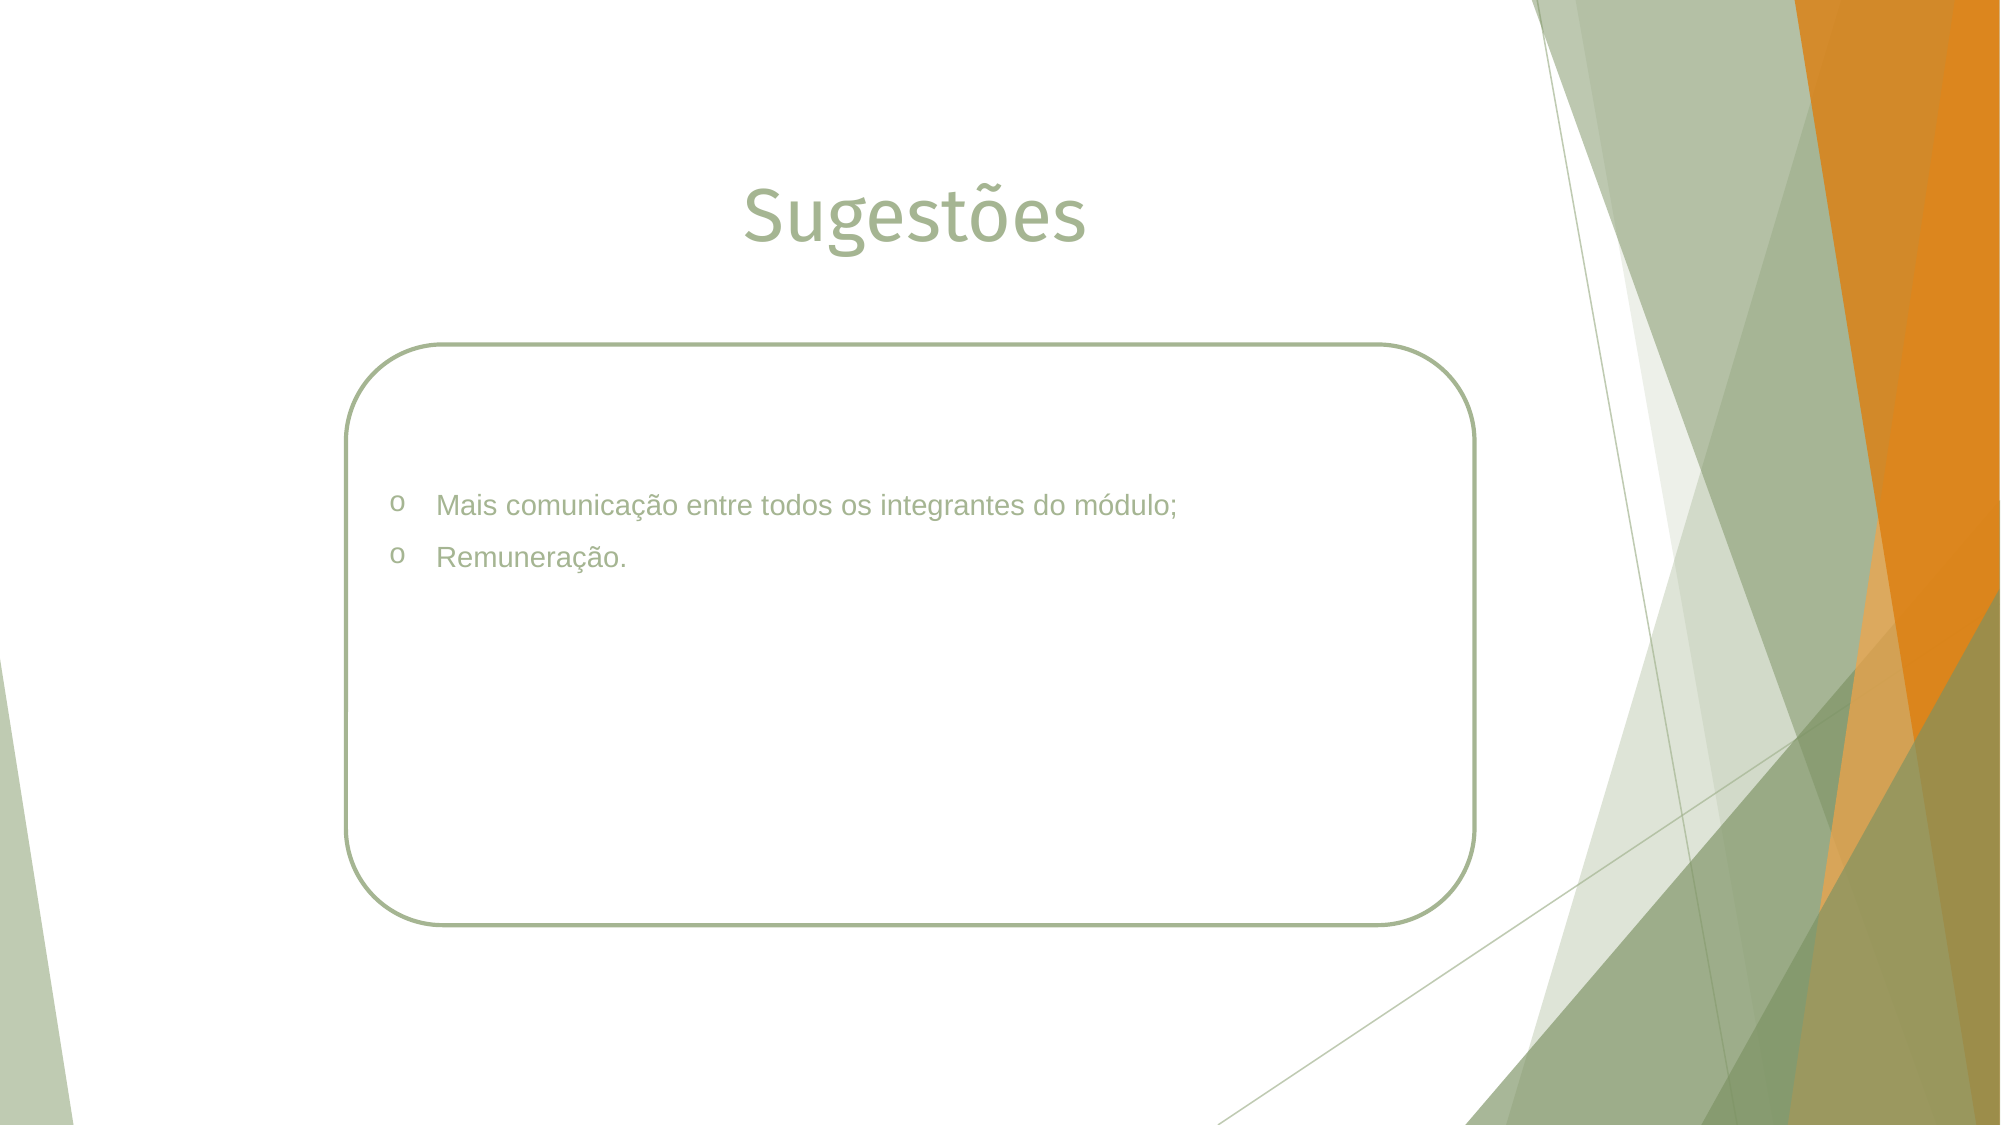

# Sugestões

Mais comunicação entre todos os integrantes do módulo;
Remuneração.